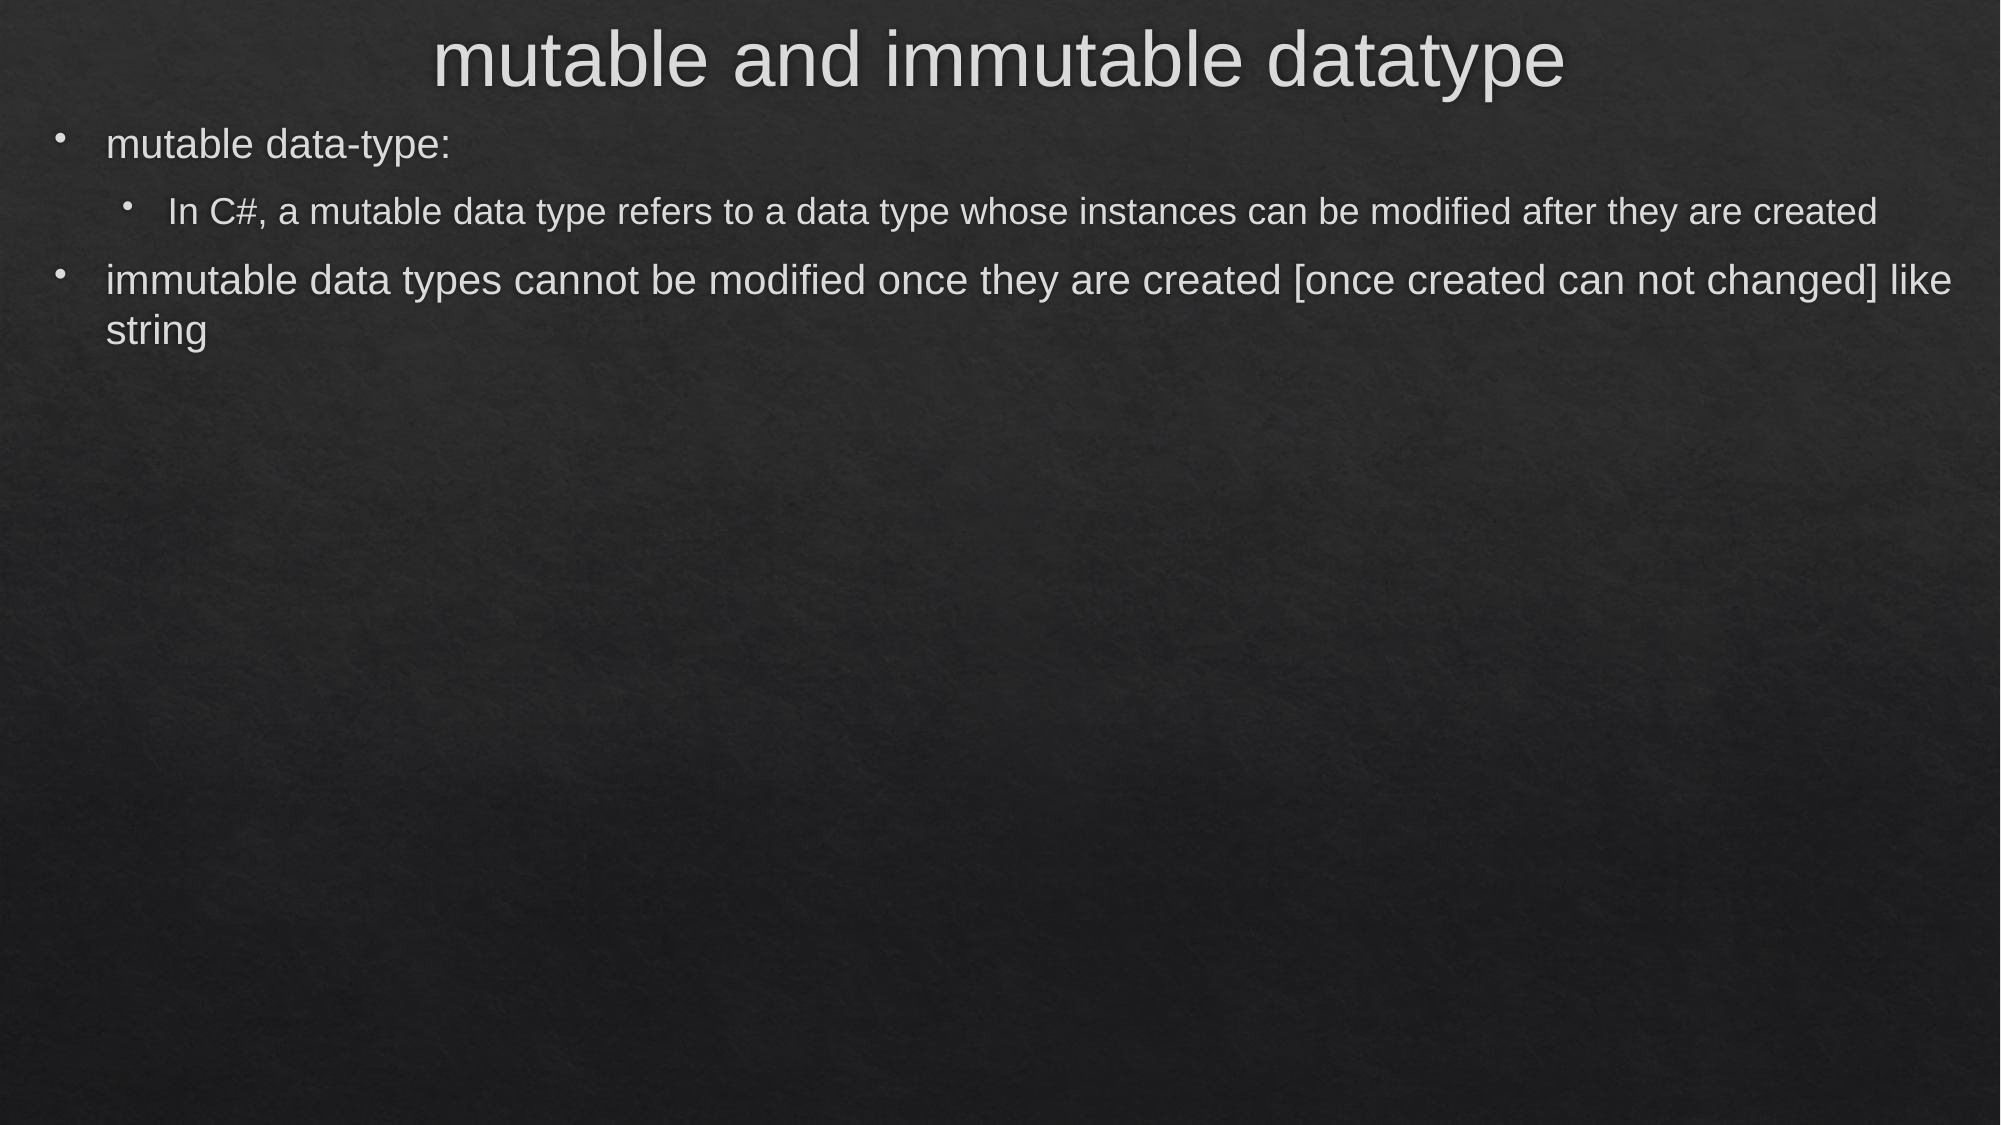

# mutable and immutable datatype
mutable data-type:
In C#, a mutable data type refers to a data type whose instances can be modified after they are created
immutable data types cannot be modified once they are created [once created can not changed] like string